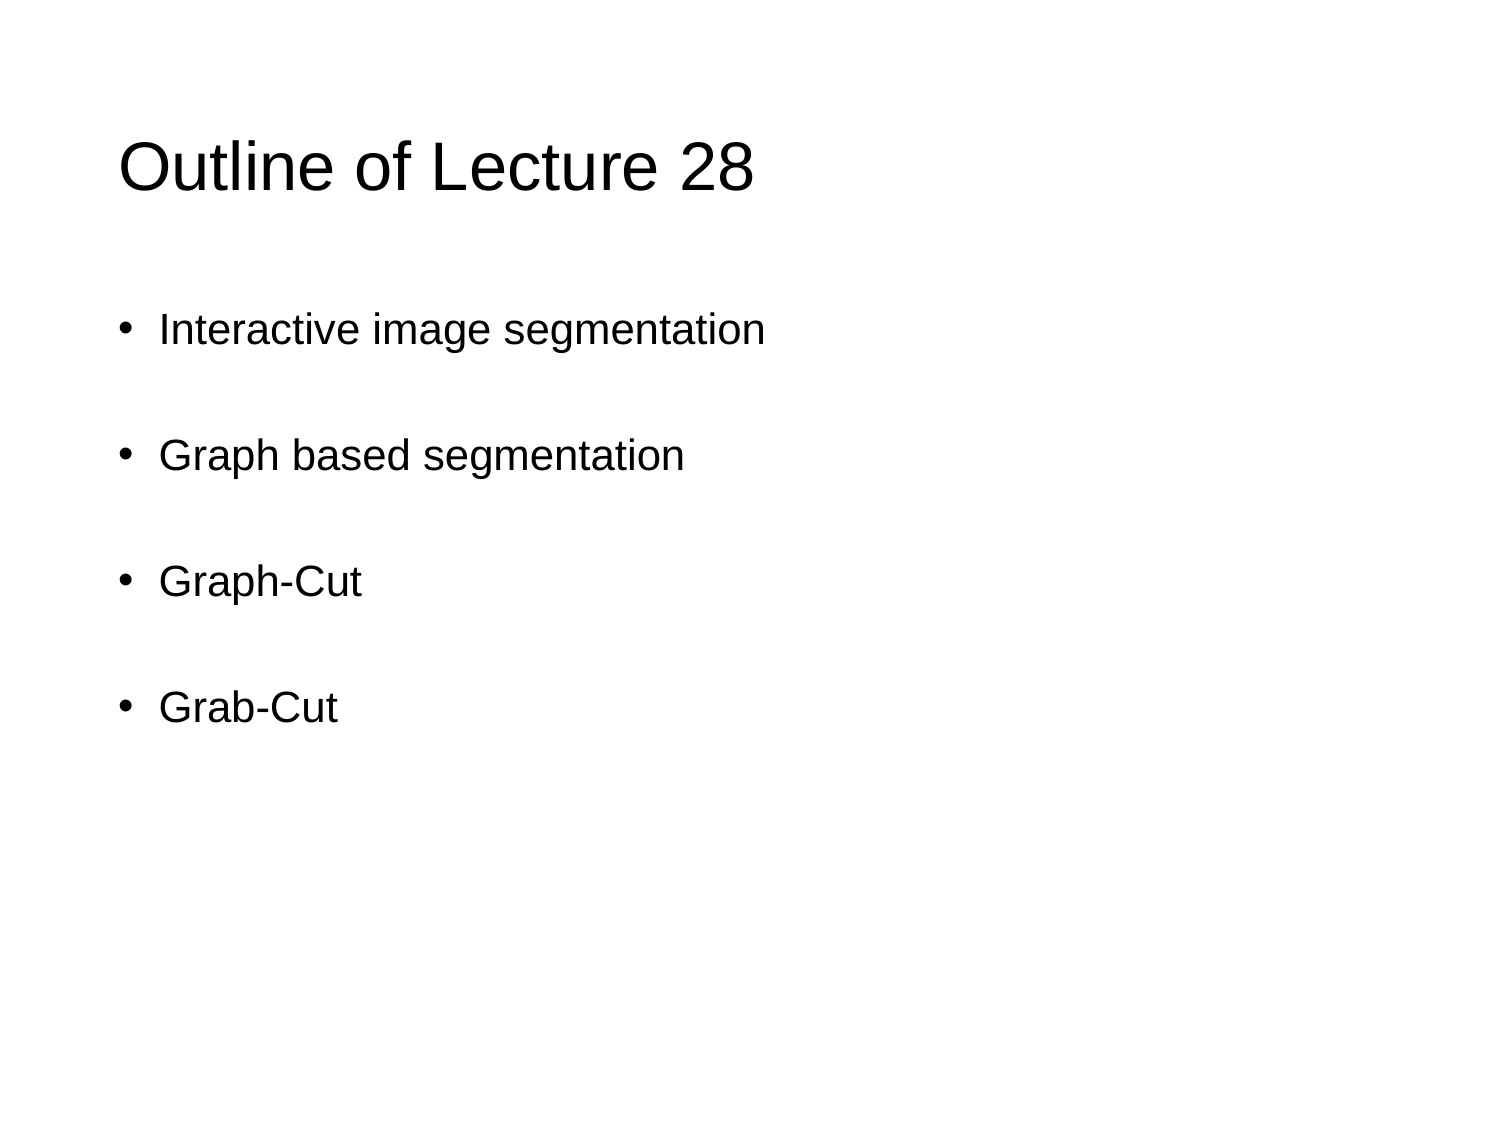

# Outline of Lecture 28
 Interactive image segmentation

 Graph based segmentation

 Graph-Cut

 Grab-Cut